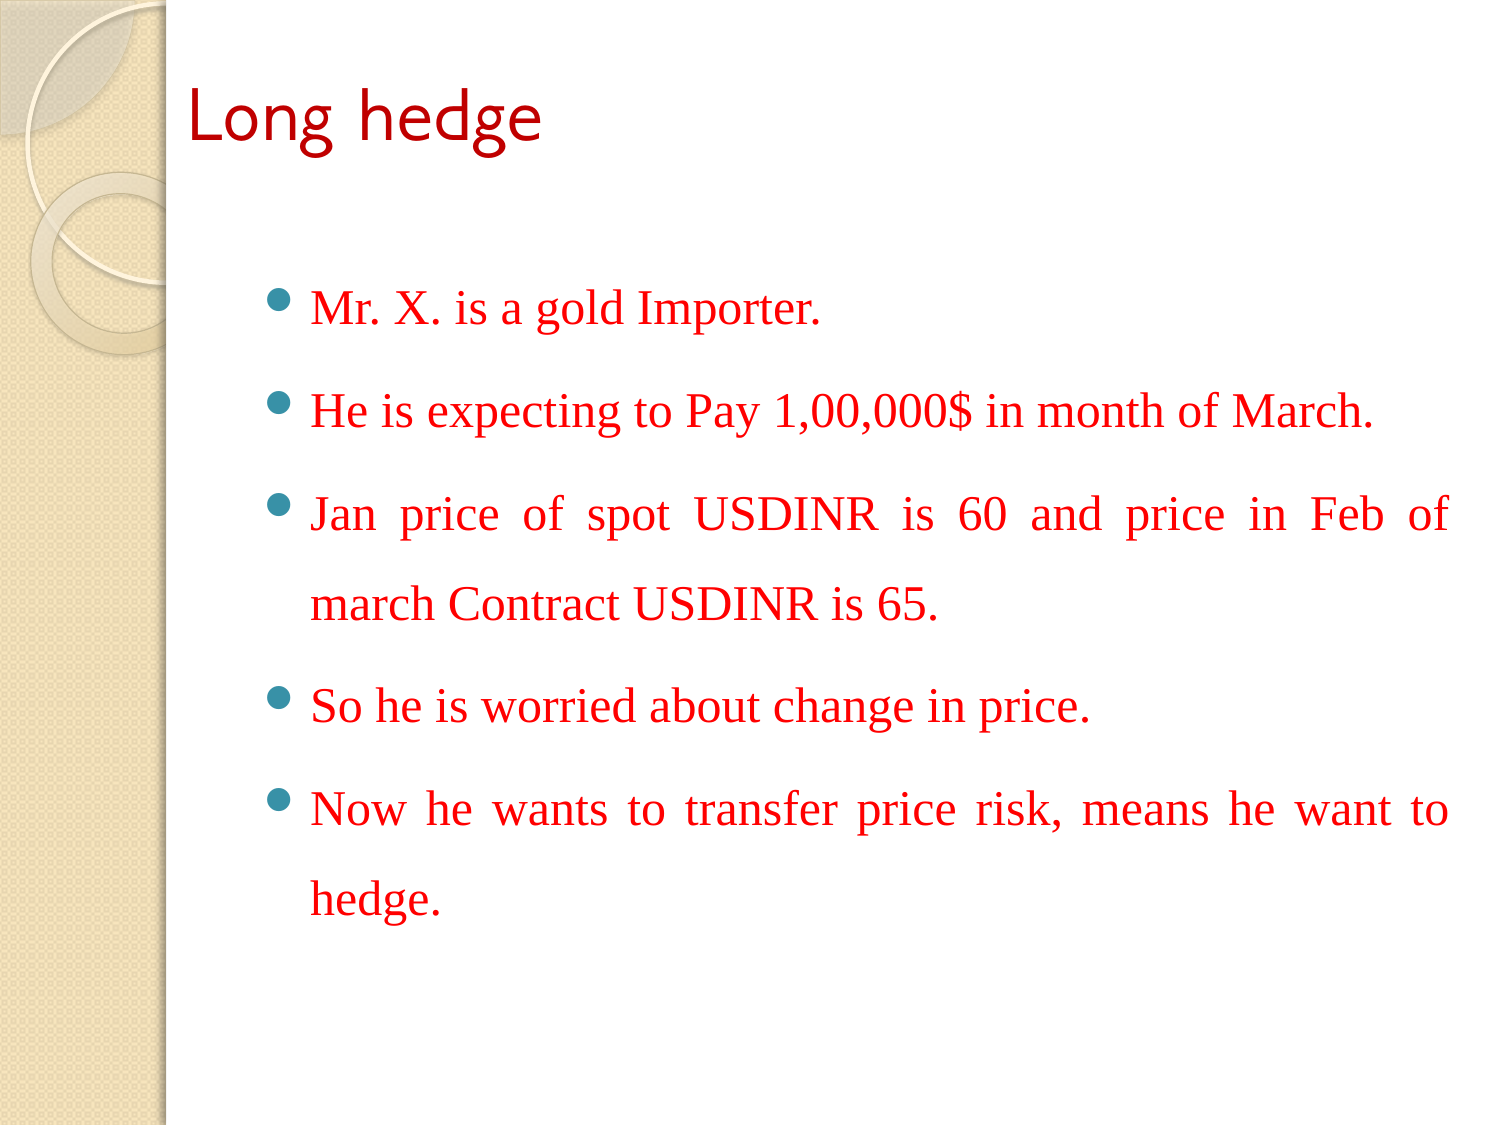

# Long hedge
Mr. X. is a gold Importer.
He is expecting to Pay 1,00,000$ in month of March.
Jan price of spot USDINR is 60 and price in Feb of march Contract USDINR is 65.
So he is worried about change in price.
Now he wants to transfer price risk, means he want to hedge.